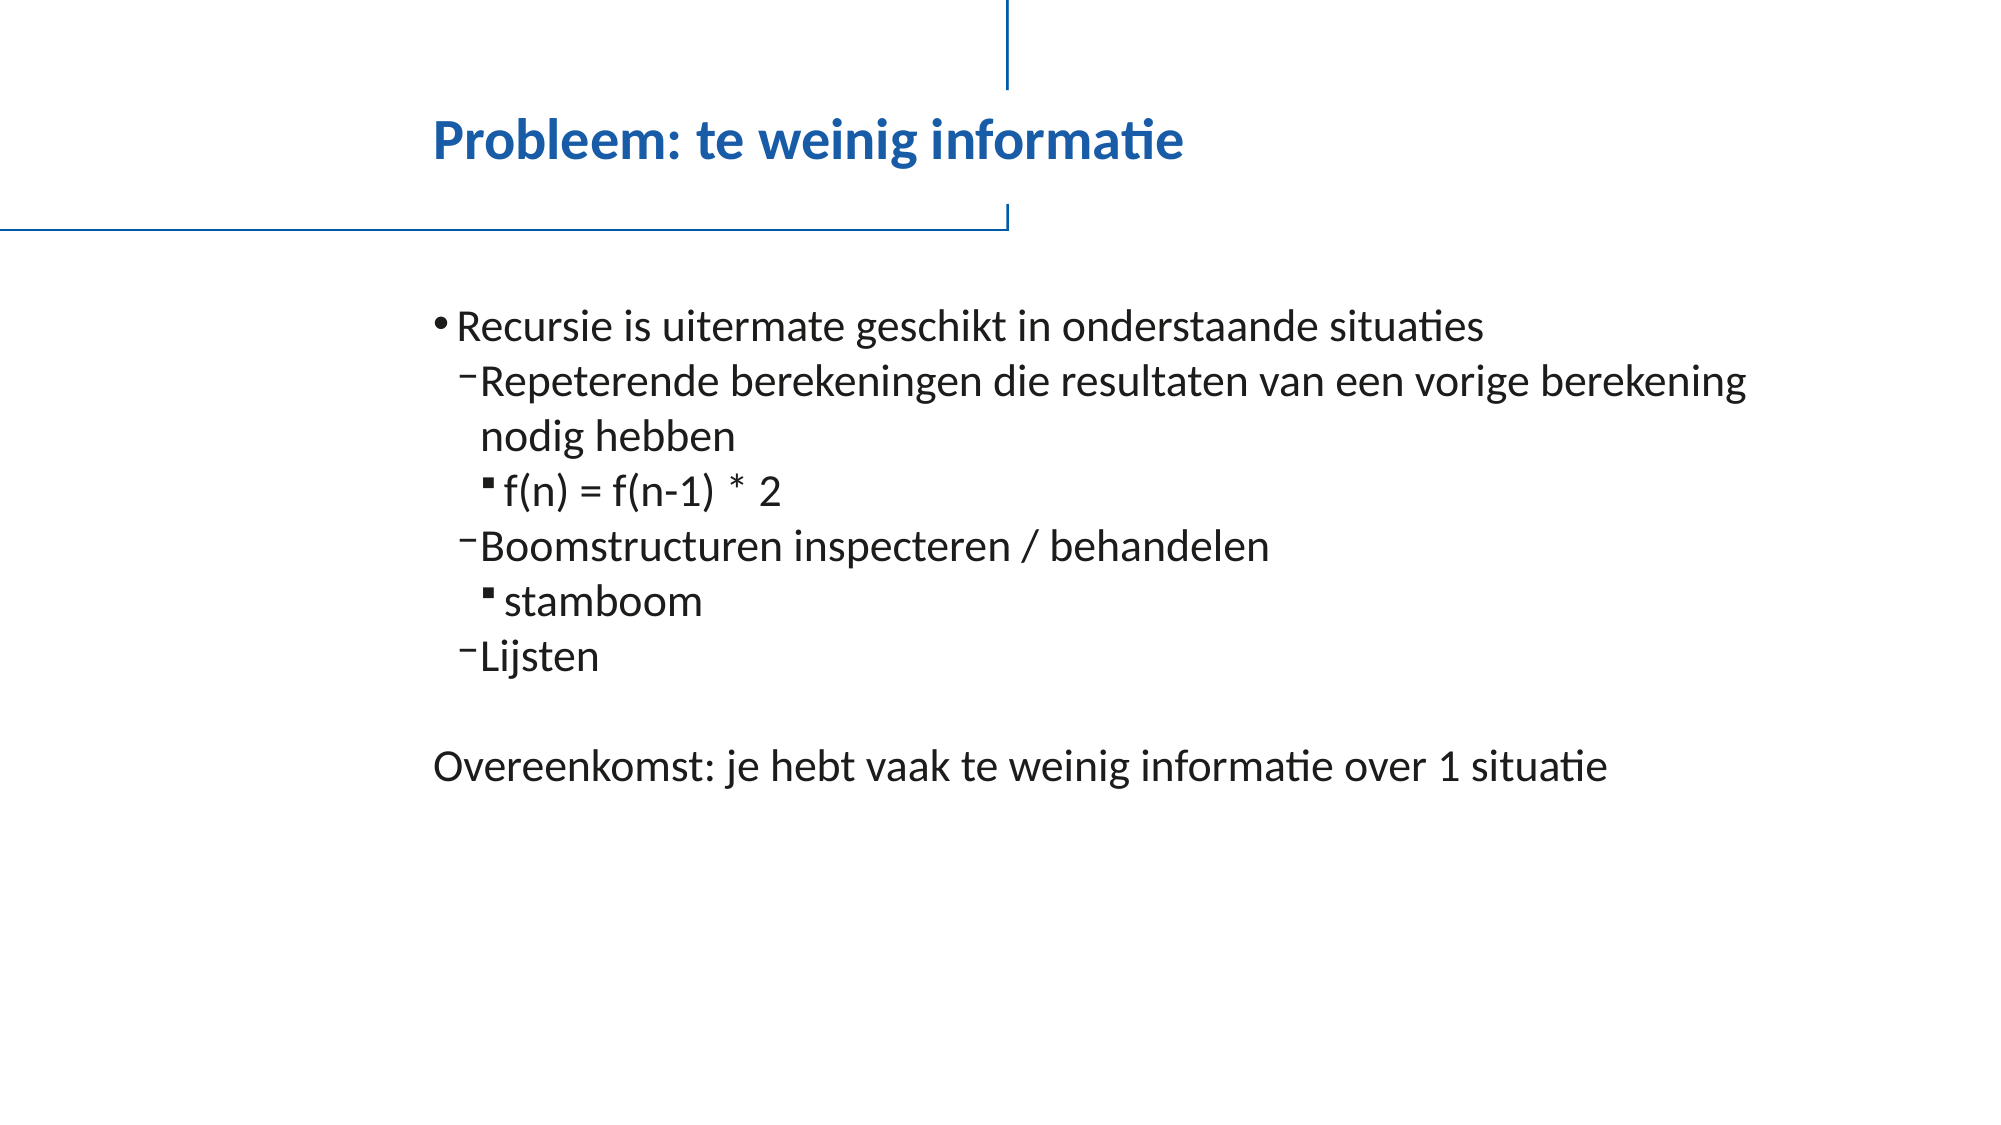

# Probleem: te weinig informatie
Recursie is uitermate geschikt in onderstaande situaties
Repeterende berekeningen die resultaten van een vorige berekening nodig hebben
f(n) = f(n-1) * 2
Boomstructuren inspecteren / behandelen
stamboom
Lijsten

Overeenkomst: je hebt vaak te weinig informatie over 1 situatie